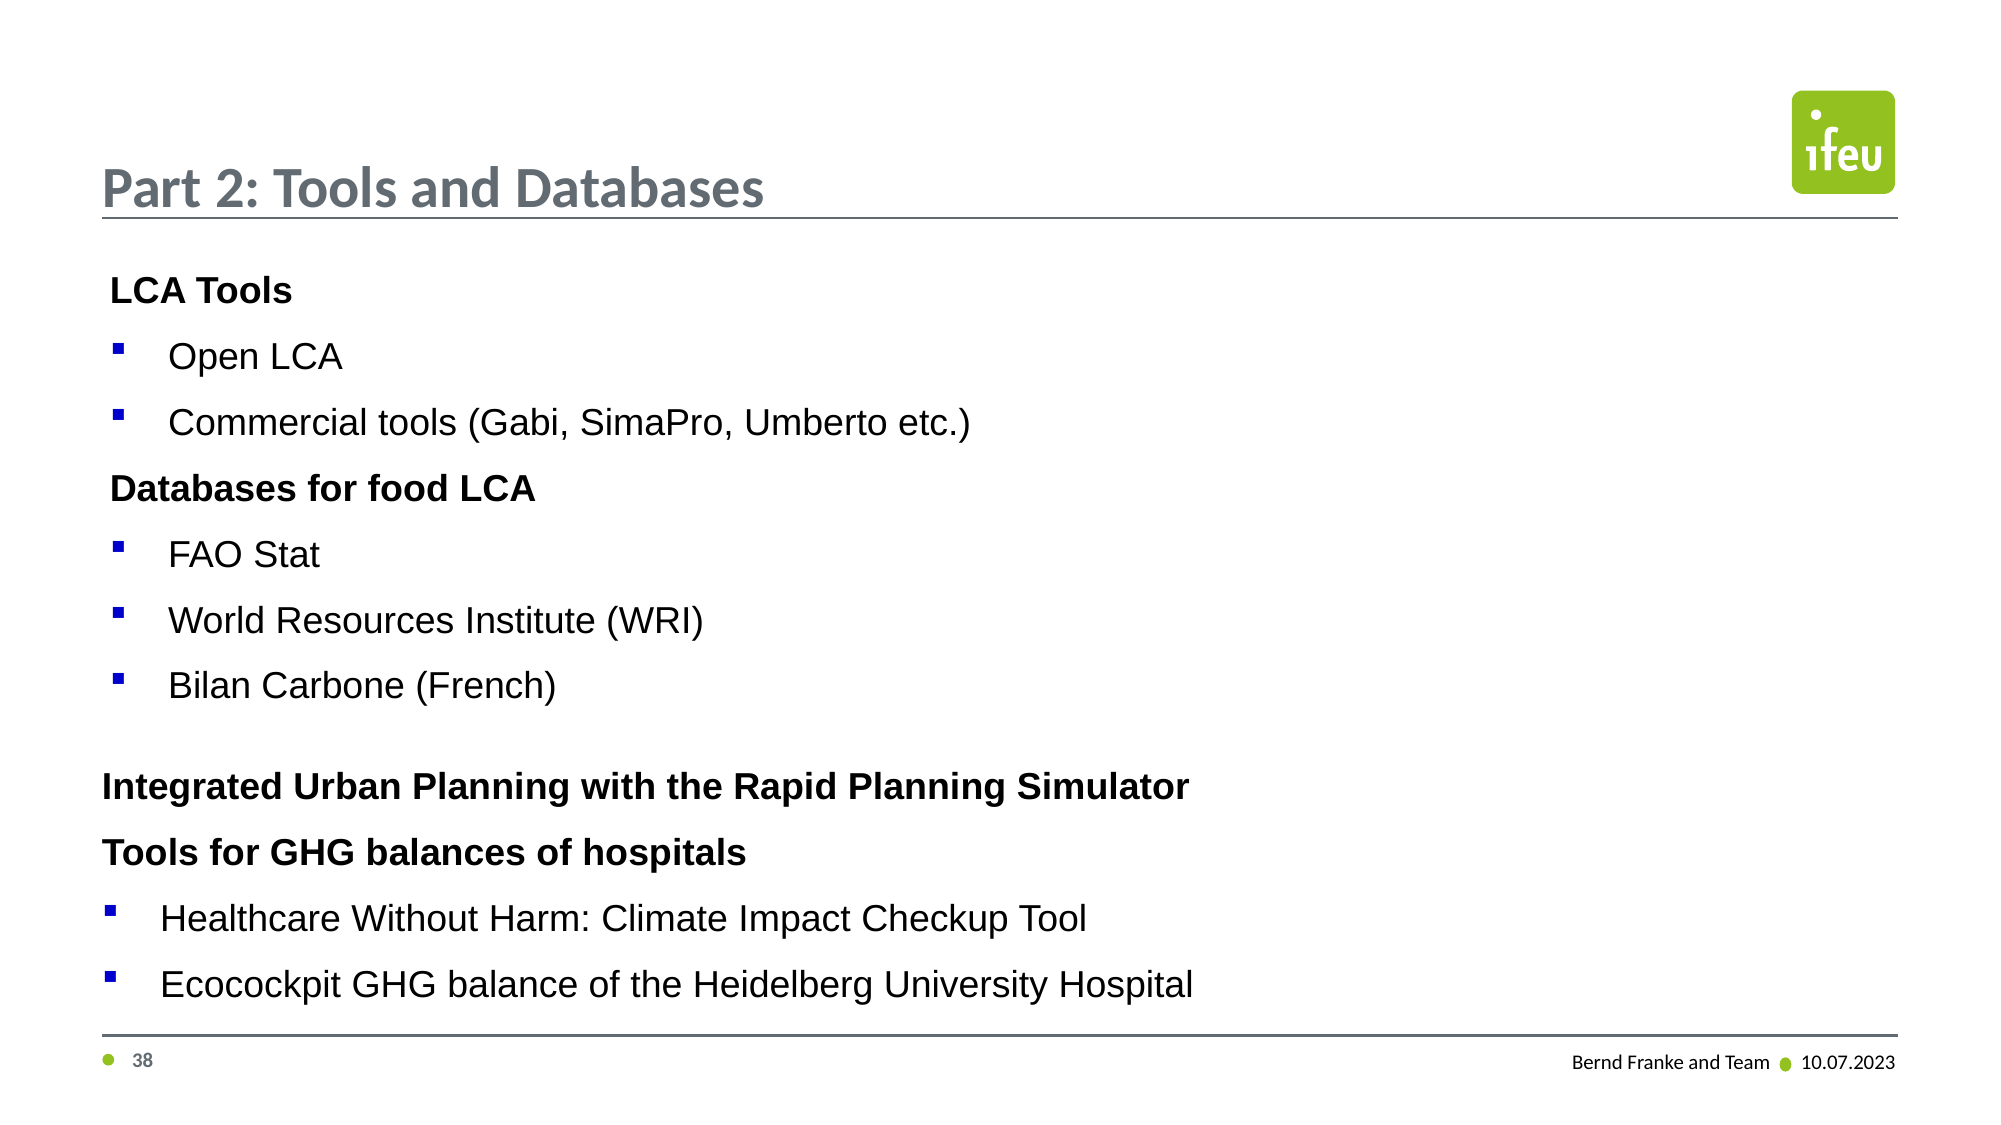

# Part 2: Tools and Databases
LCA Tools
Open LCA
Commercial tools (Gabi, SimaPro, Umberto etc.)
Databases for food LCA
FAO Stat
World Resources Institute (WRI)
Bilan Carbone (French)

Integrated Urban Planning with the Rapid Planning Simulator
Tools for GHG balances of hospitals
Healthcare Without Harm: Climate Impact Checkup Tool
Ecocockpit GHG balance of the Heidelberg University Hospital